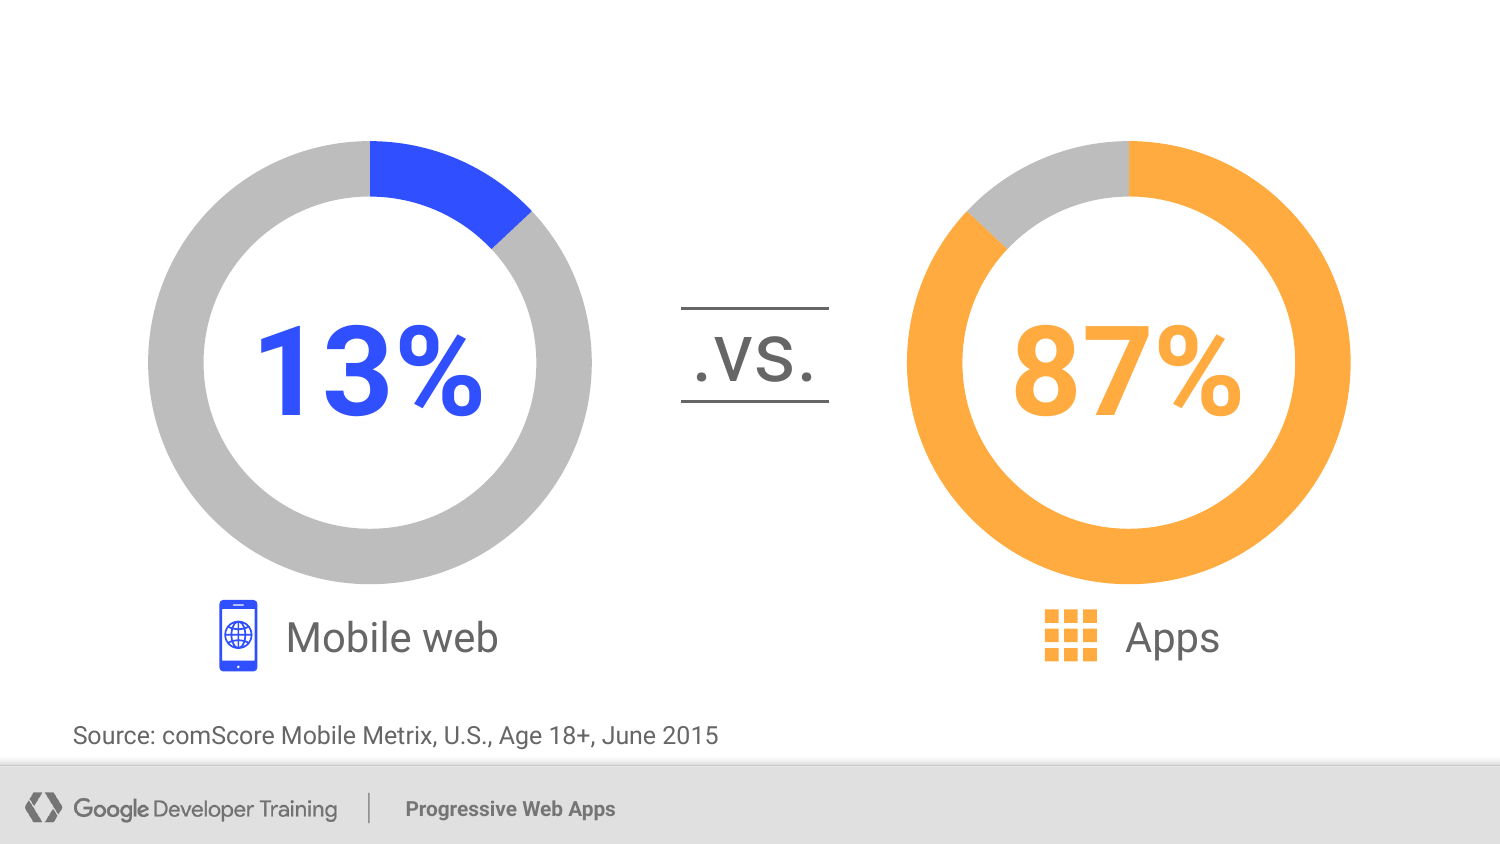

.vs.
13%
87%
Mobile web
Apps

Source: comScore Mobile Metrix, U.S., Age 18+, June 2015